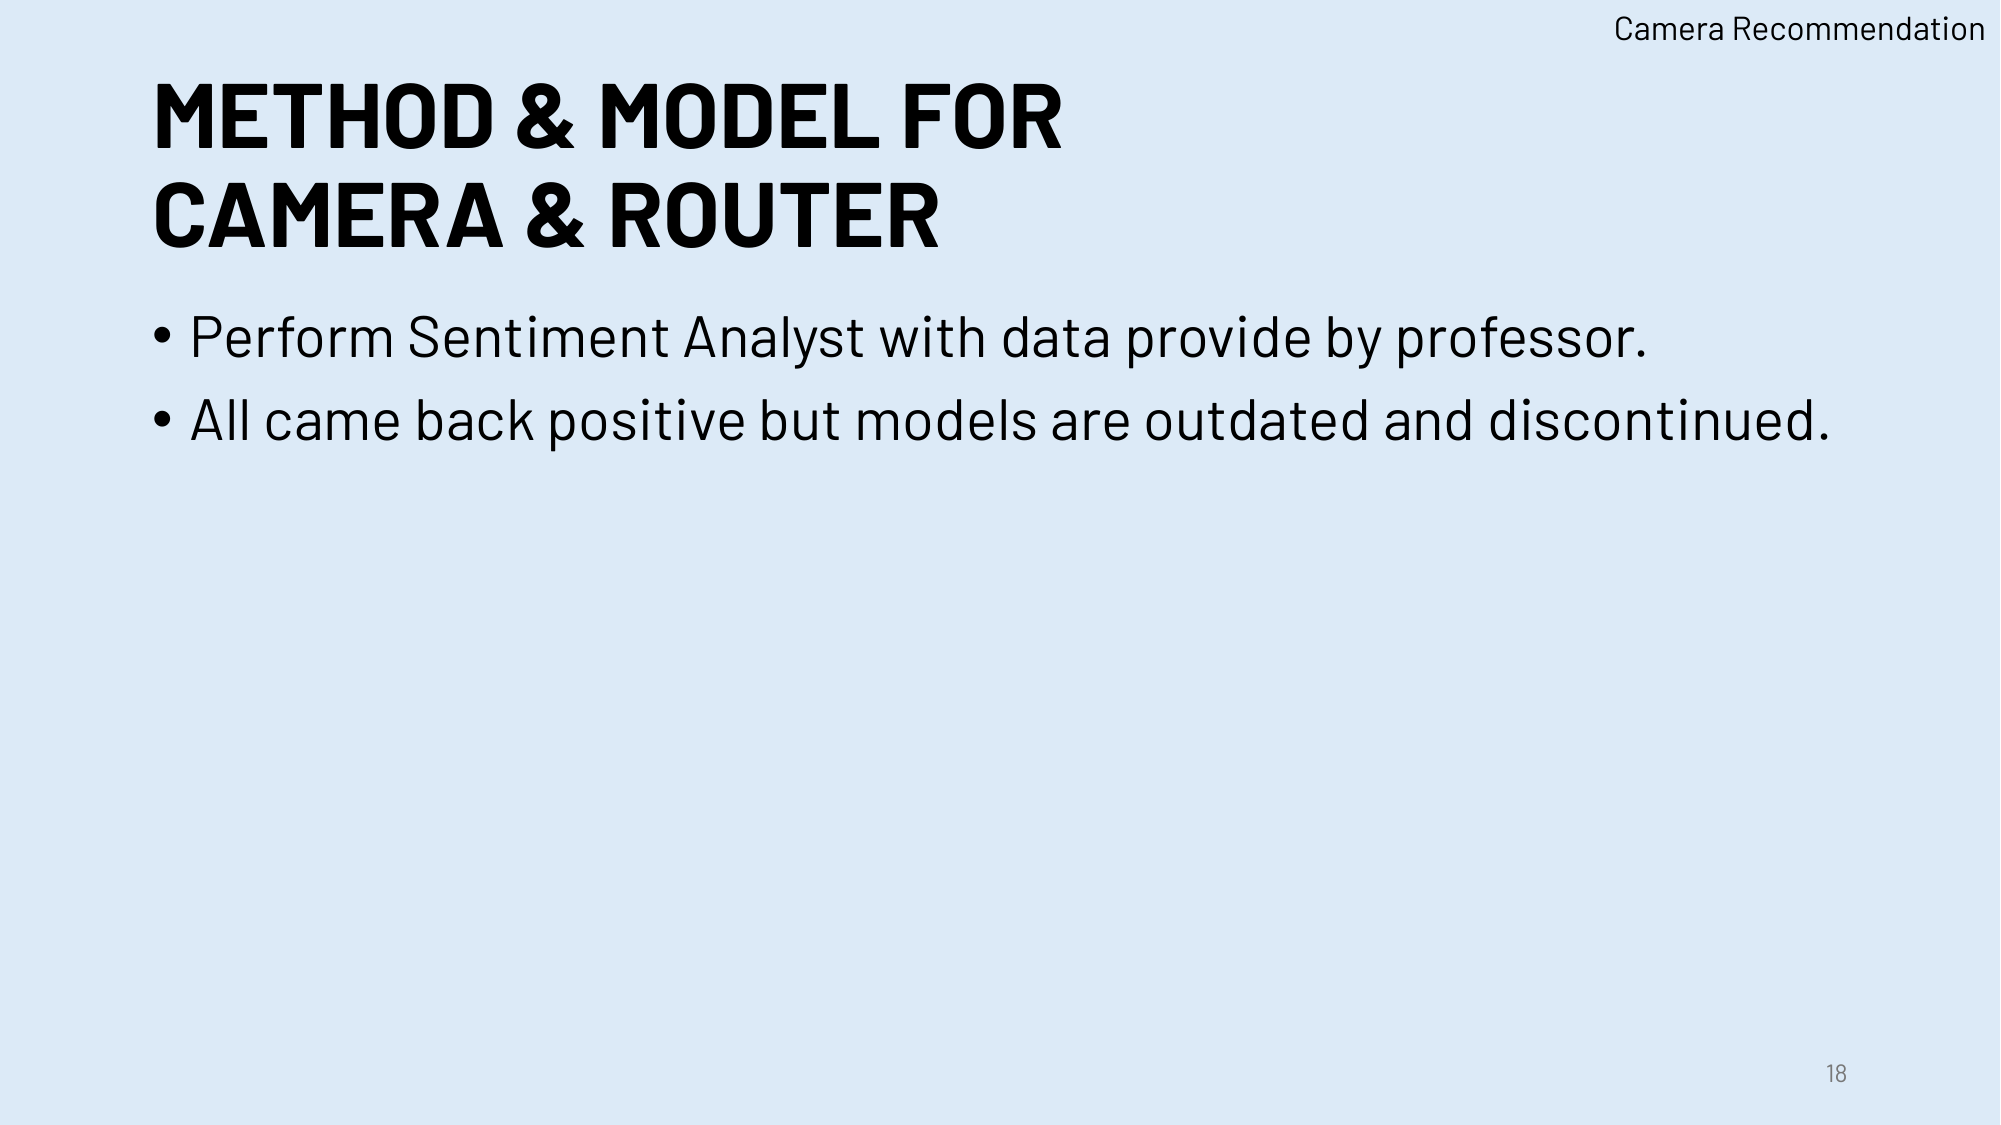

Camera Recommendation
# METHOD & MODEL FOR CAMERA & ROUTER
Perform Sentiment Analyst with data provide by professor.
All came back positive but models are outdated and discontinued.

18